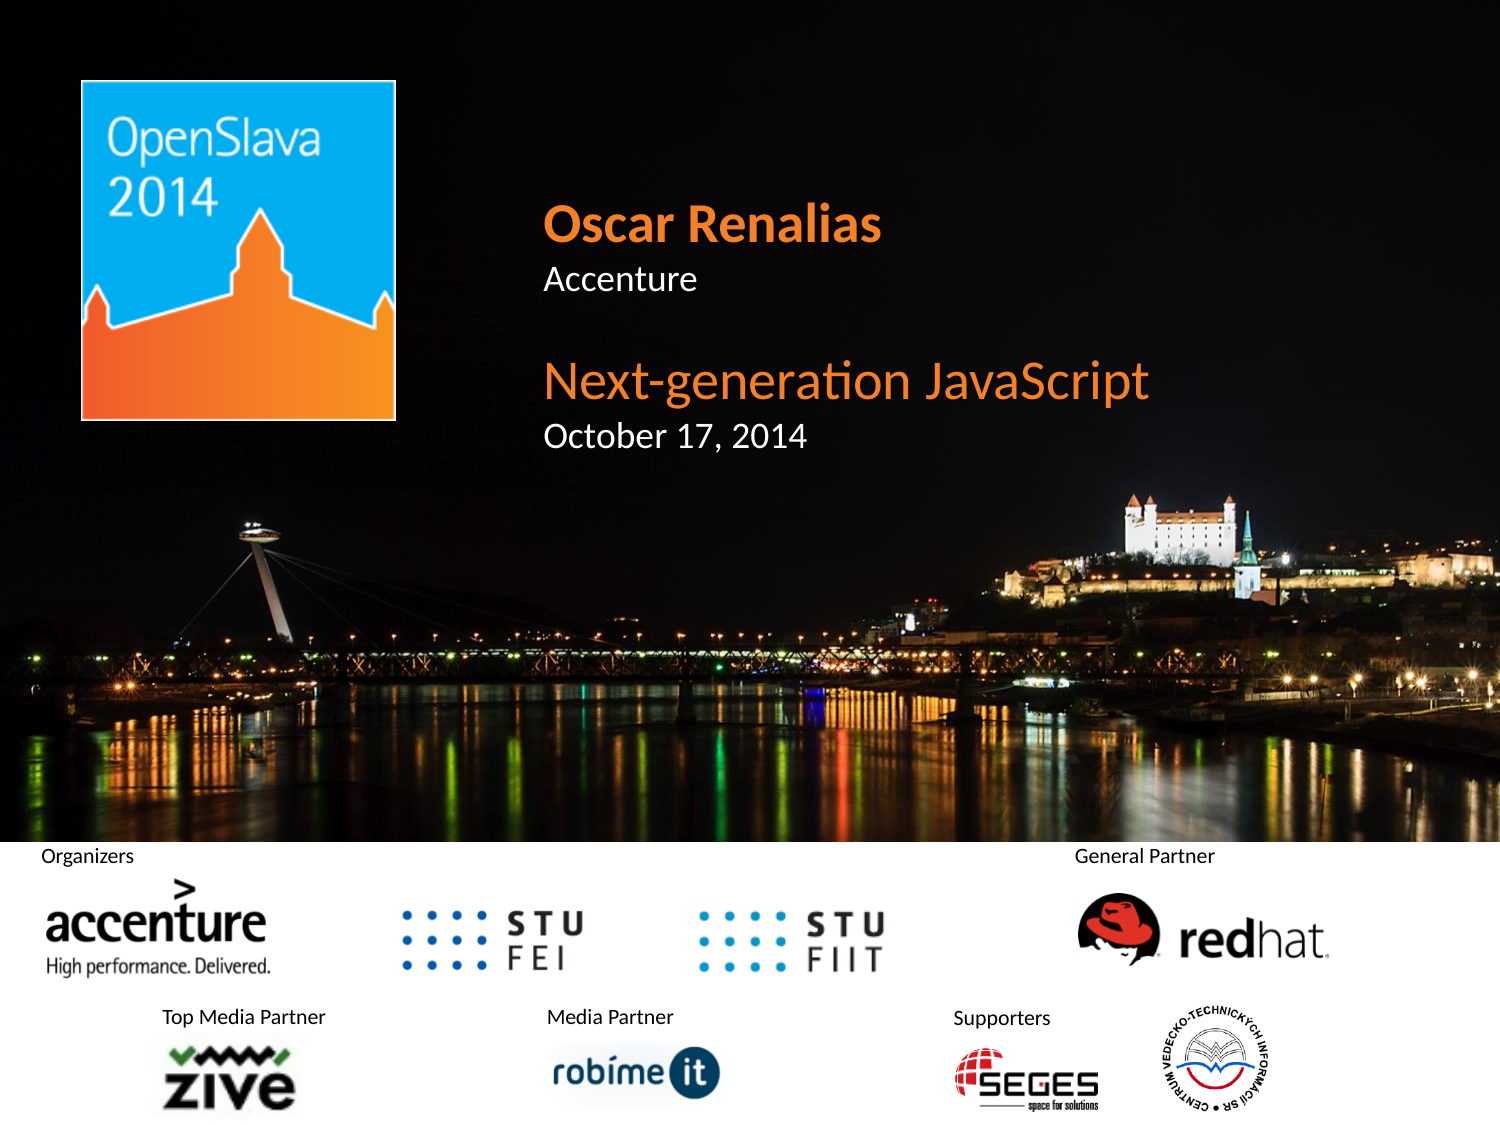

Oscar Renalias
Accenture

Next-generation JavaScript
October 17, 2014